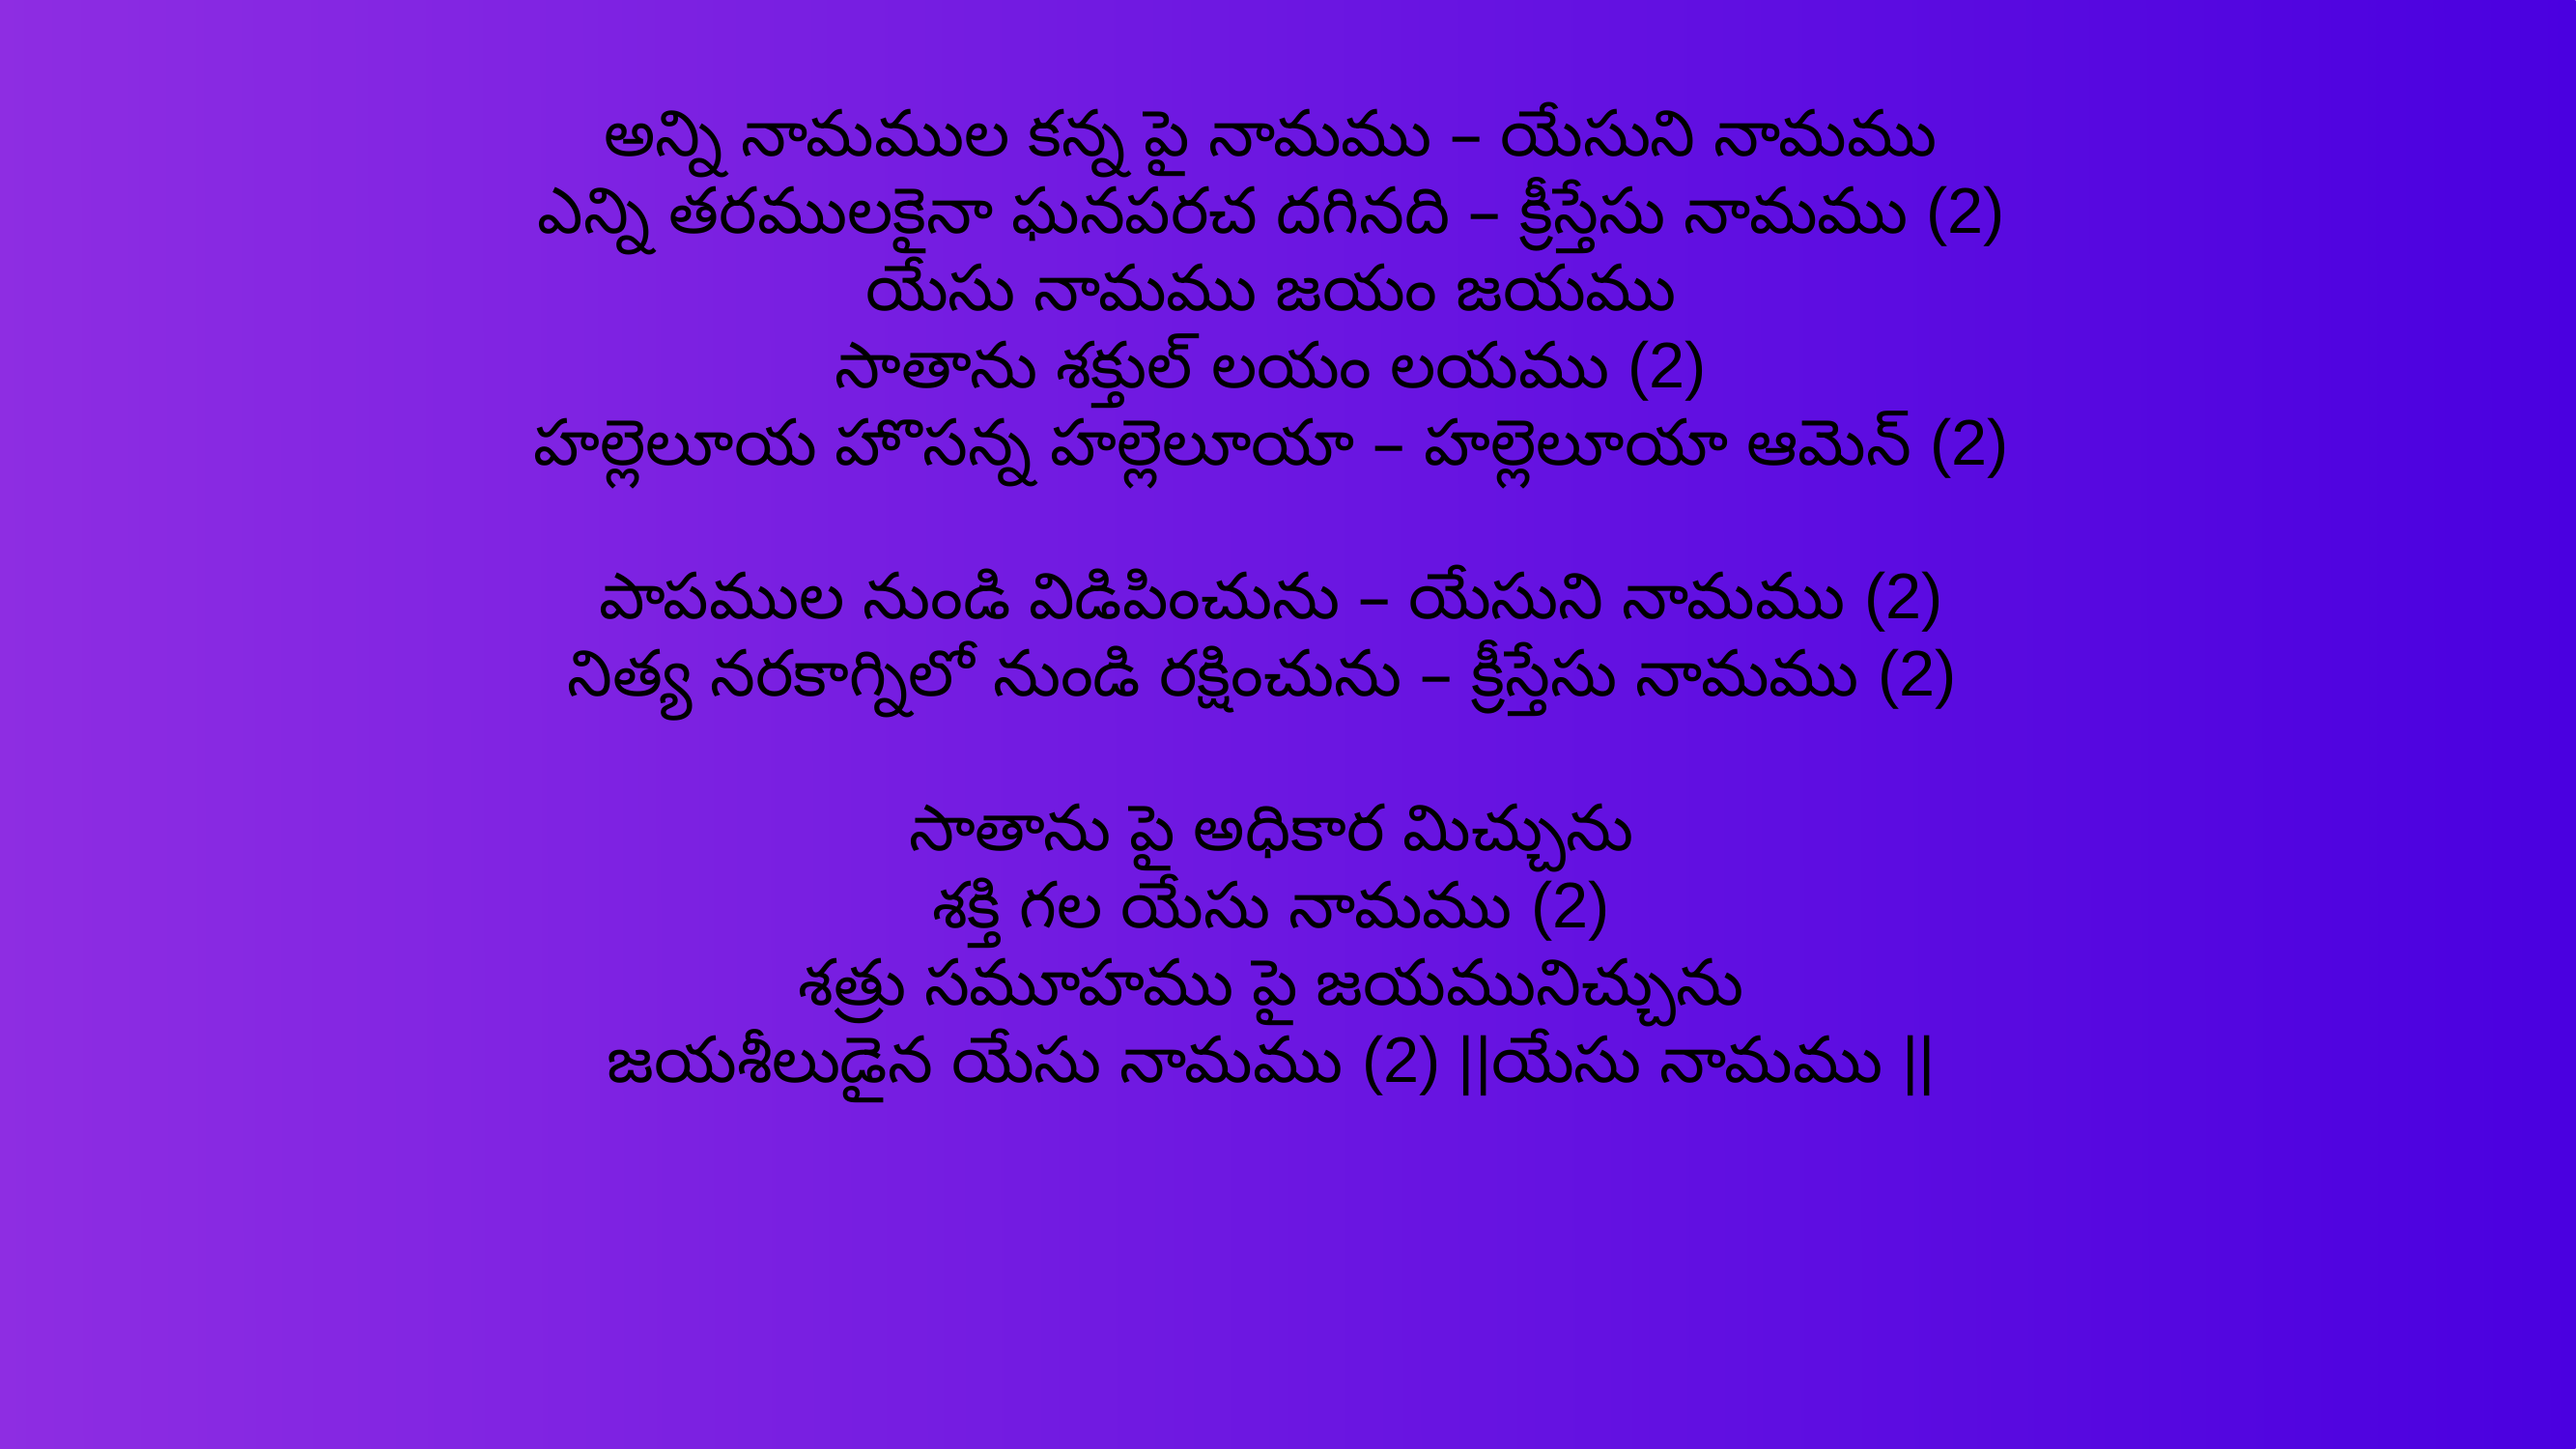

అన్ని నామముల కన్న పై నామము – యేసుని నామము
ఎన్ని తరములకైనా ఘనపరచ దగినది – క్రీస్తేసు నామము (2)
యేసు నామము జయం జయము
సాతాను శక్తుల్ లయం లయము (2)
హల్లెలూయ హొసన్న హల్లెలూయా – హల్లెలూయా ఆమెన్ (2)
పాపముల నుండి విడిపించును – యేసుని నామము (2)
నిత్య నరకాగ్నిలో నుండి రక్షించును – క్రీస్తేసు నామము (2)

సాతాను పై అధికార మిచ్చును
శక్తి గల యేసు నామము (2)
శత్రు సమూహము పై జయమునిచ్చును
జయశీలుడైన యేసు నామము (2) ||యేసు నామము ||